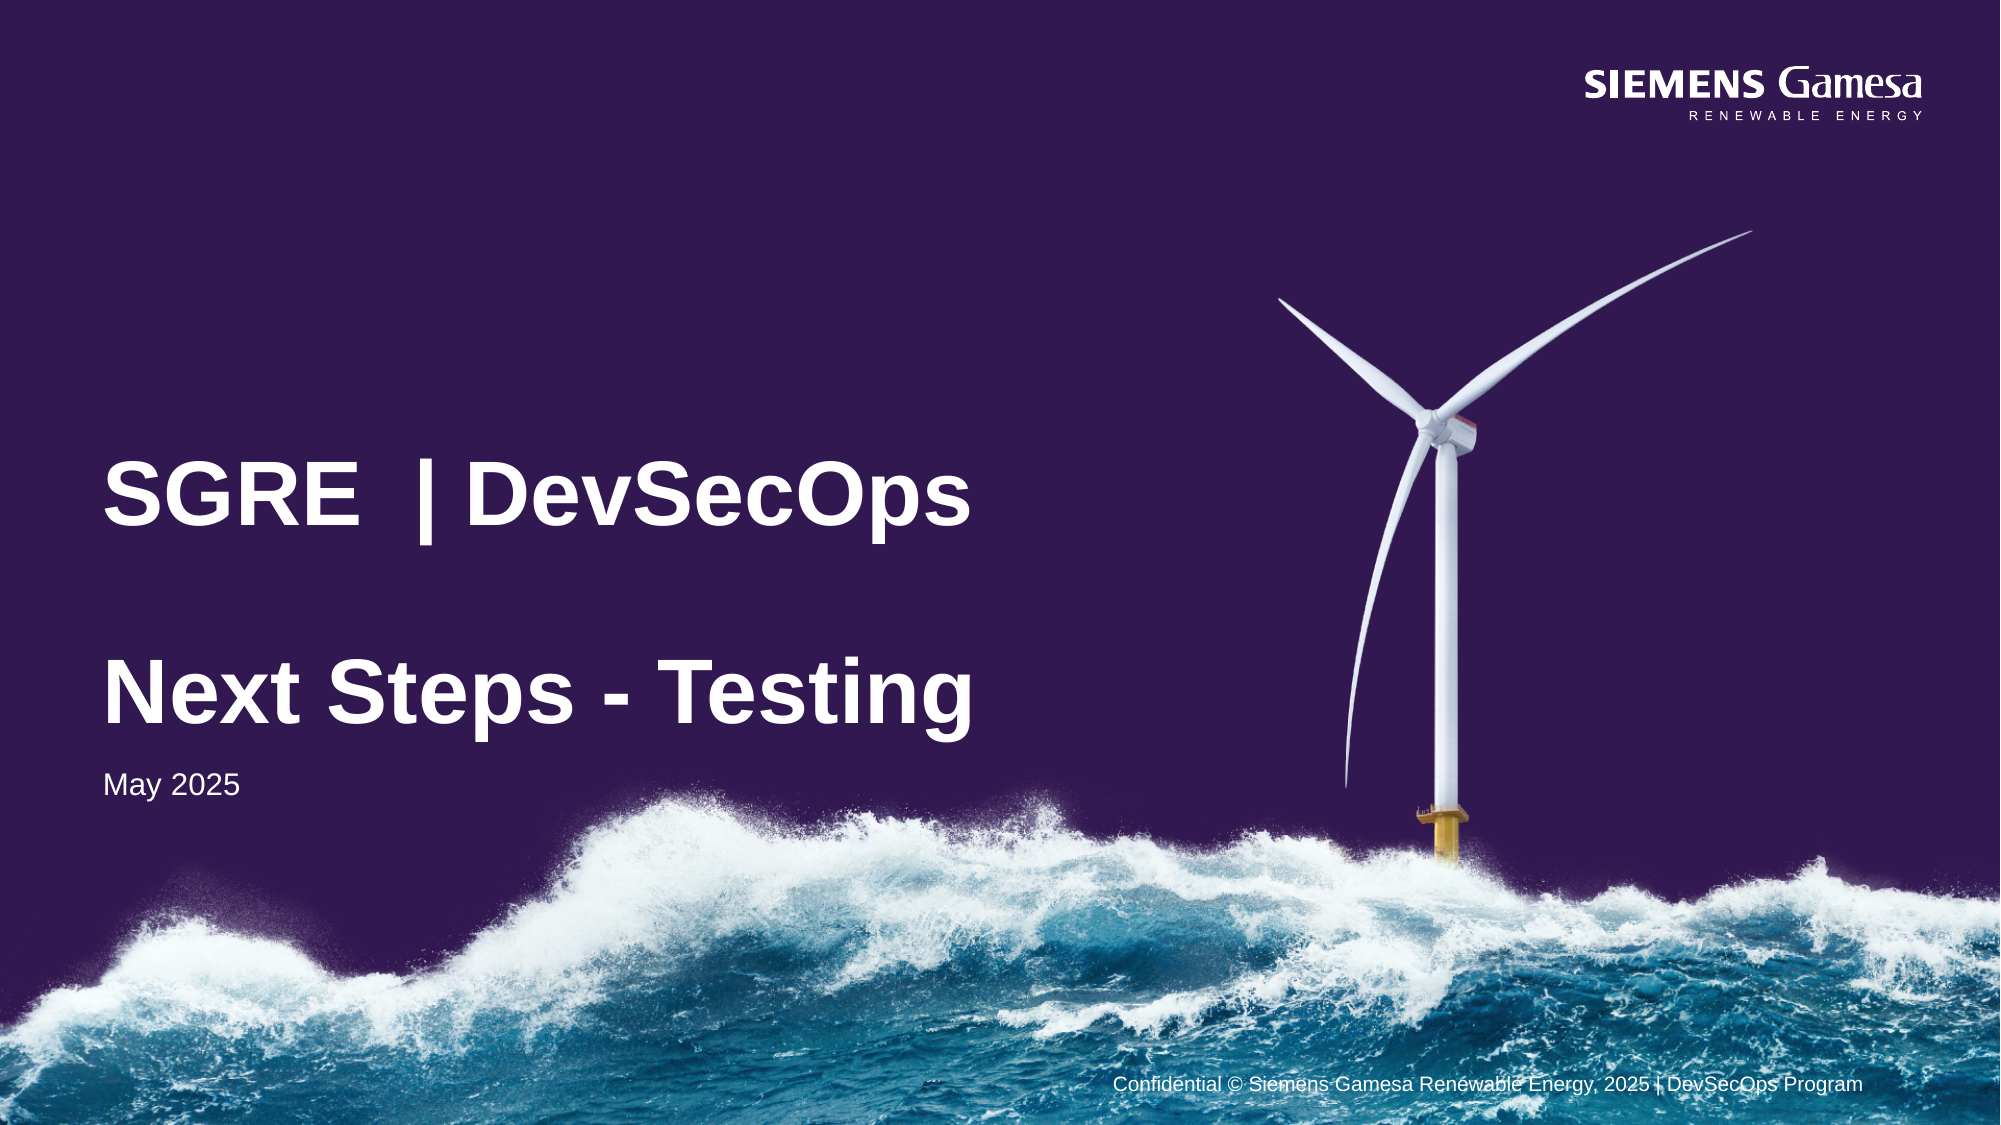

# SGRE  | DevSecOps Next Steps - Testing
May 2025
Confidential © Siemens Gamesa Renewable Energy, 2025 | DevSecOps Program